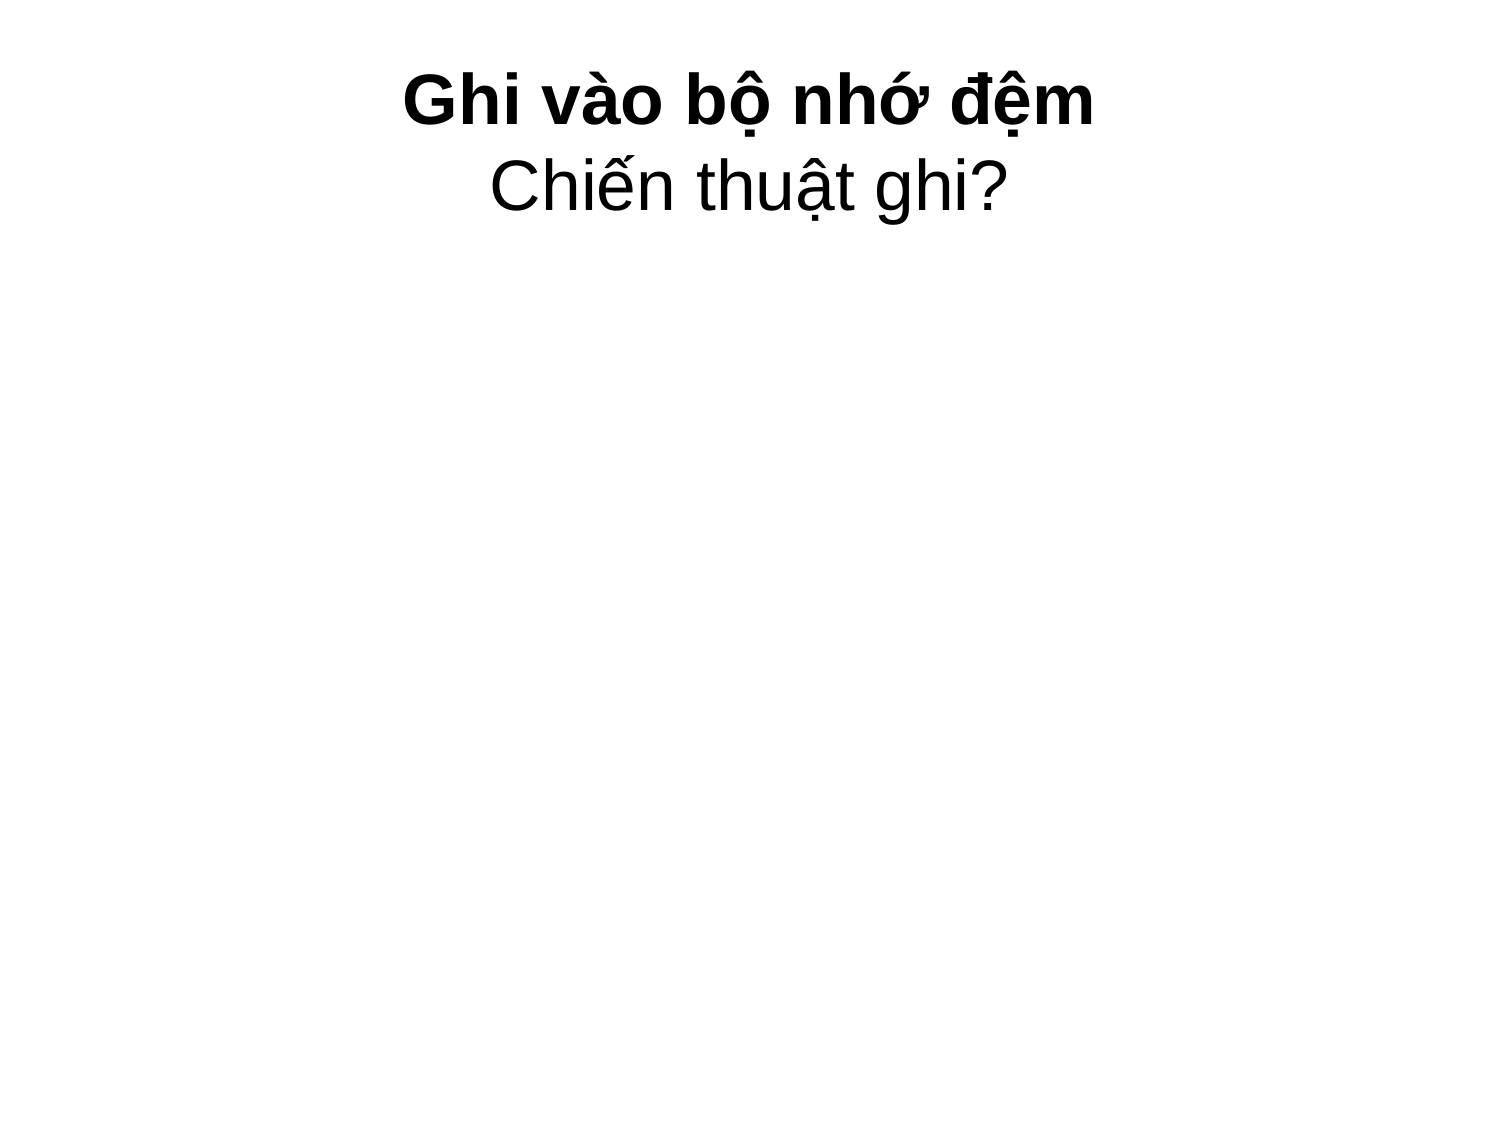

# Ghi vào bộ nhớ đệm Chiến thuật ghi?